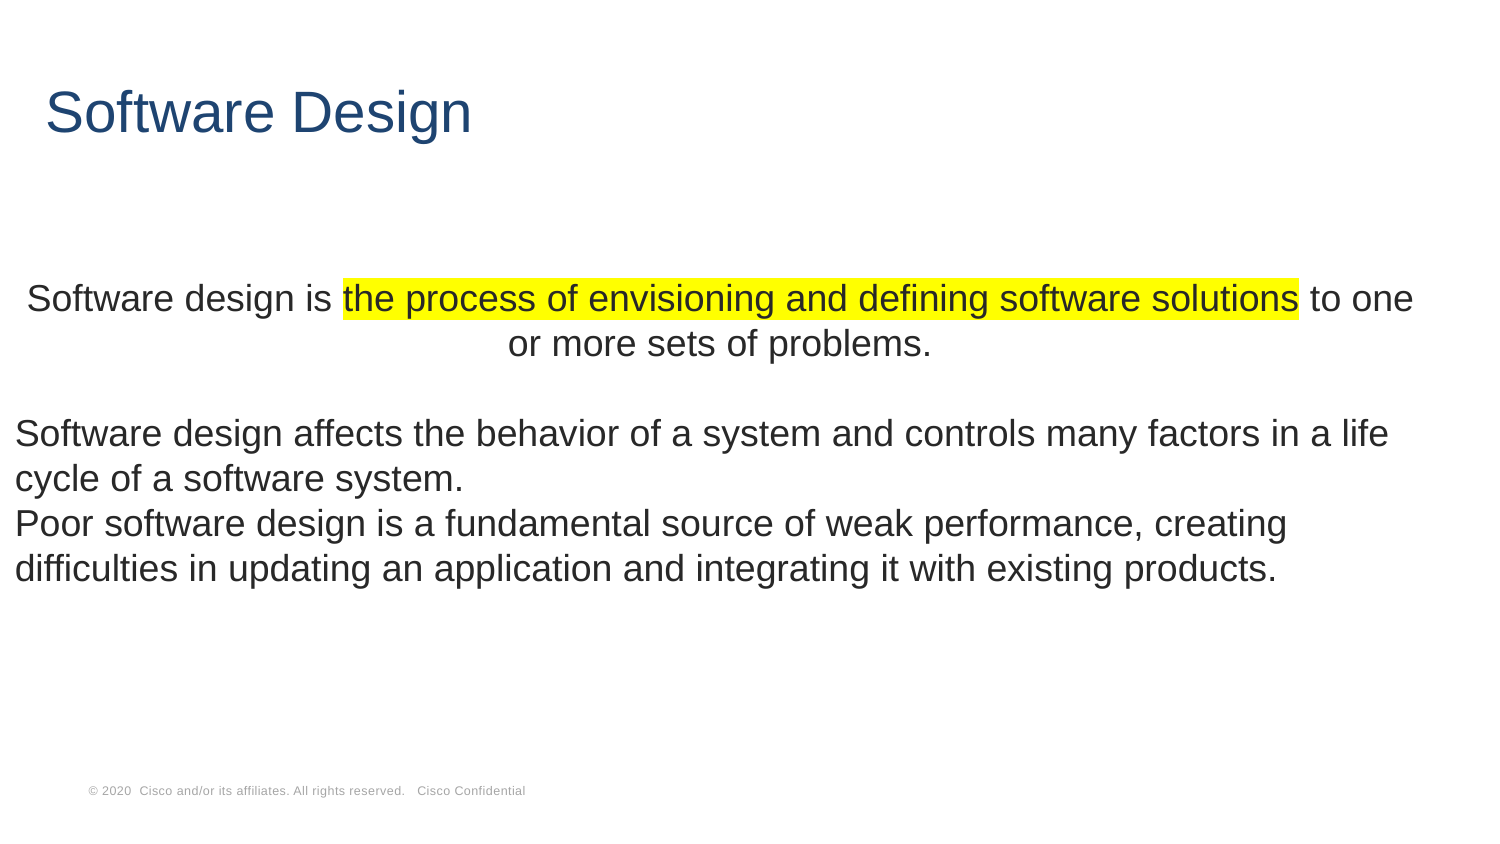

# Software Design
Software design is the process of envisioning and defining software solutions to one or more sets of problems.

Software design affects the behavior of a system and controls many factors in a life cycle of a software system.
Poor software design is a fundamental source of weak performance, creating difficulties in updating an application and integrating it with existing products.